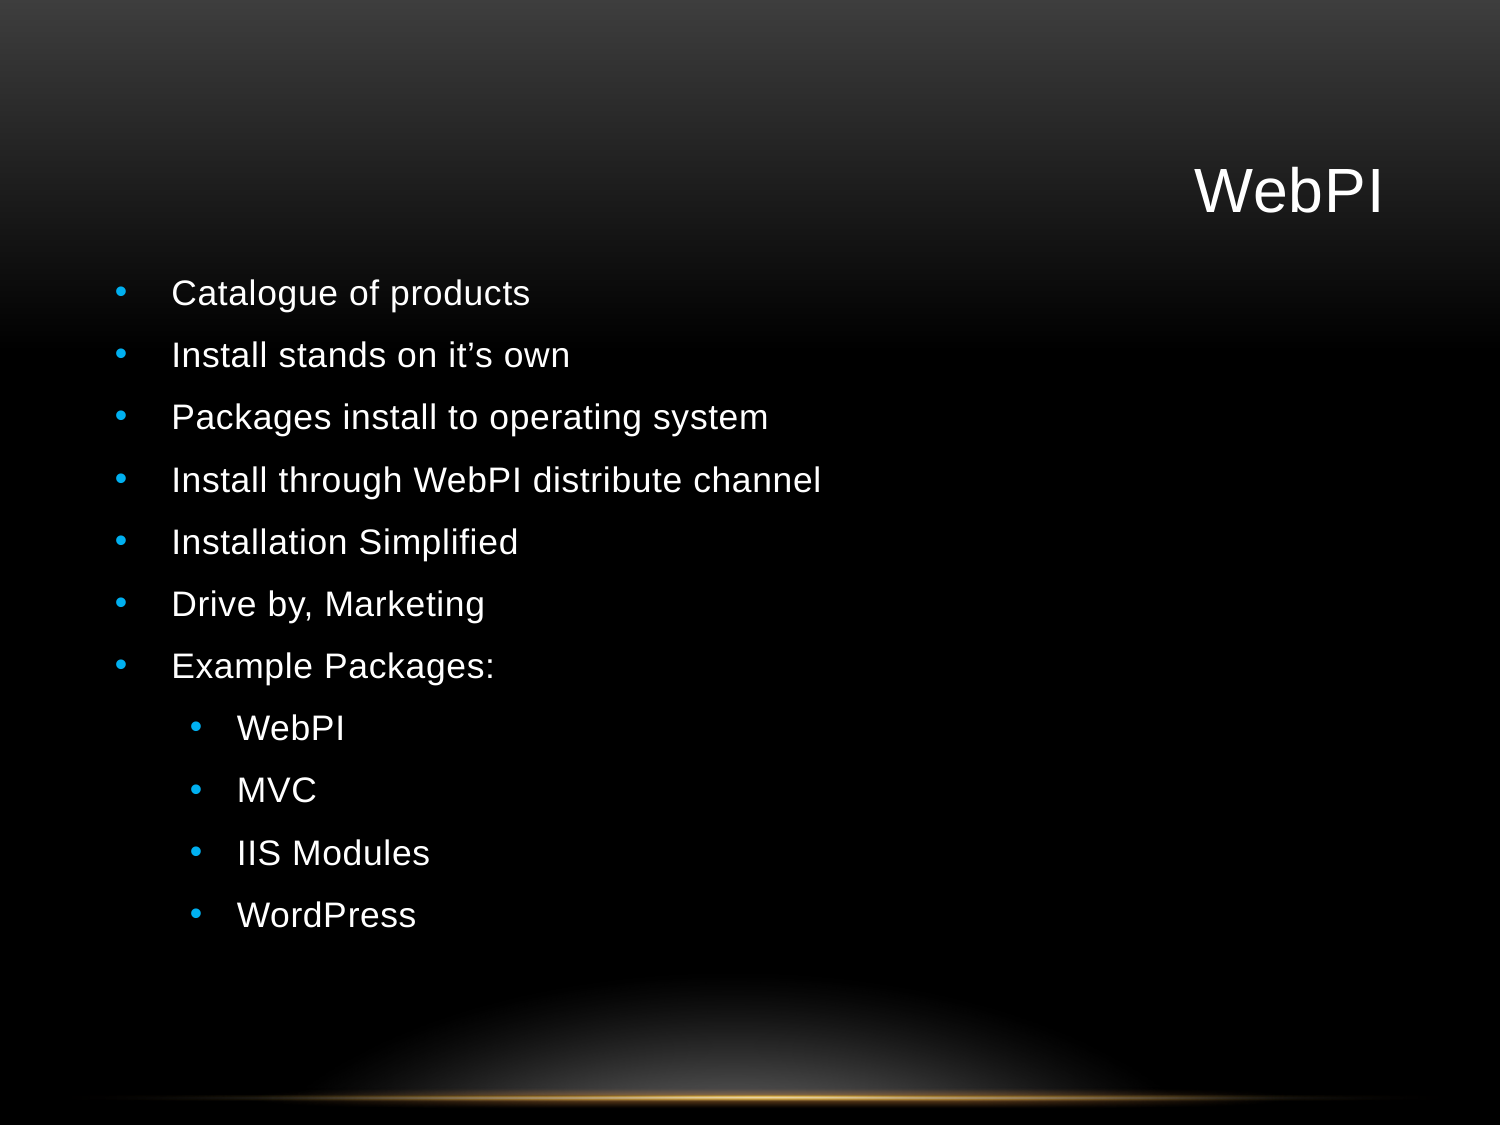

# WebPI
Catalogue of products
Install stands on it’s own
Packages install to operating system
Install through WebPI distribute channel
Installation Simplified
Drive by, Marketing
Example Packages:
WebPI
MVC
IIS Modules
WordPress